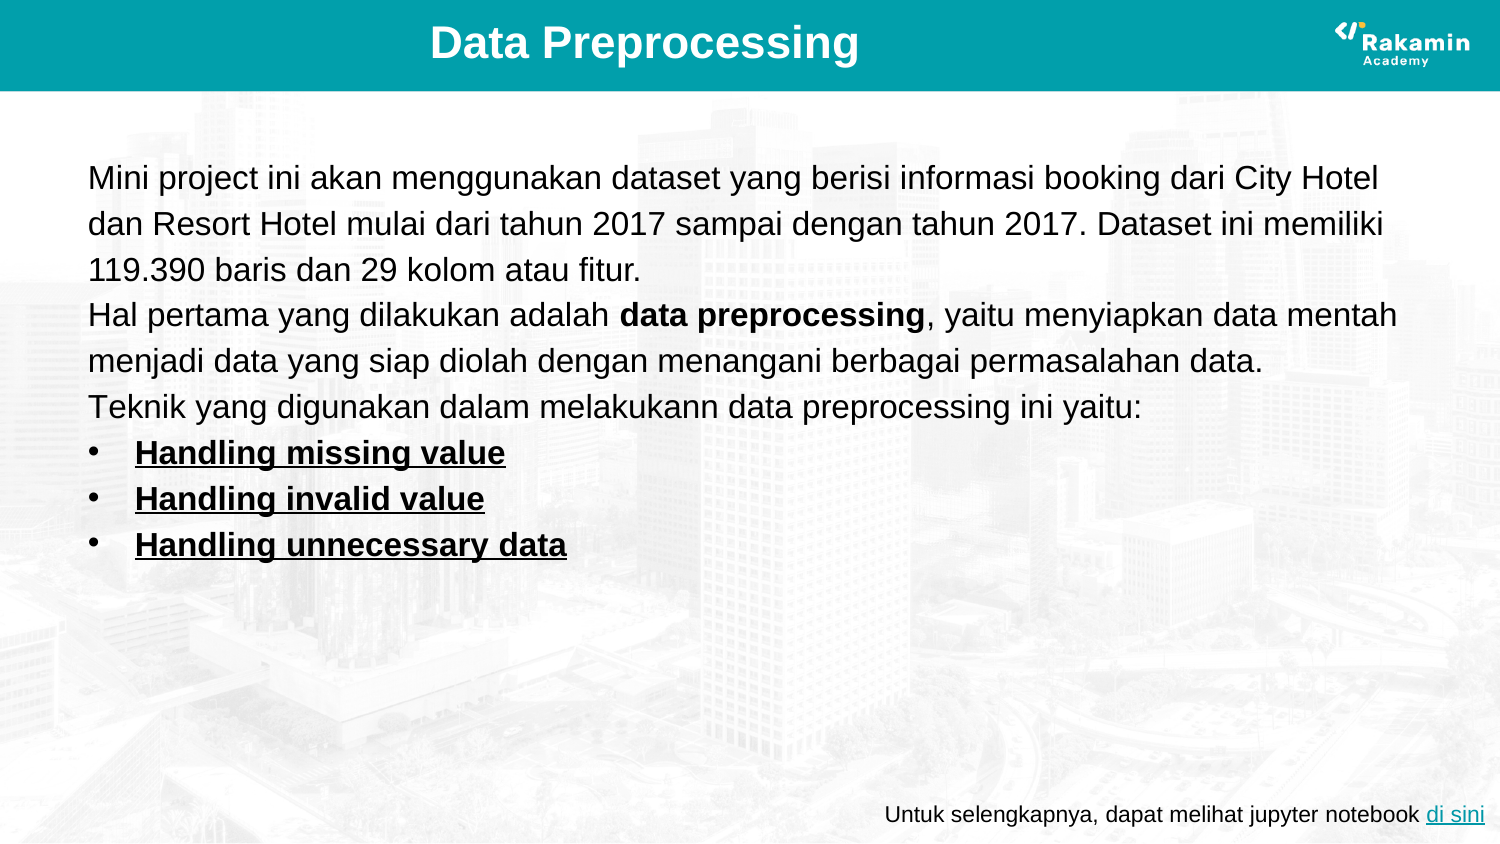

# Data Preprocessing
Mini project ini akan menggunakan dataset yang berisi informasi booking dari City Hotel dan Resort Hotel mulai dari tahun 2017 sampai dengan tahun 2017. Dataset ini memiliki 119.390 baris dan 29 kolom atau fitur.
Hal pertama yang dilakukan adalah data preprocessing, yaitu menyiapkan data mentah menjadi data yang siap diolah dengan menangani berbagai permasalahan data.
Teknik yang digunakan dalam melakukann data preprocessing ini yaitu:
Handling missing value
Handling invalid value
Handling unnecessary data
Untuk selengkapnya, dapat melihat jupyter notebook di sini